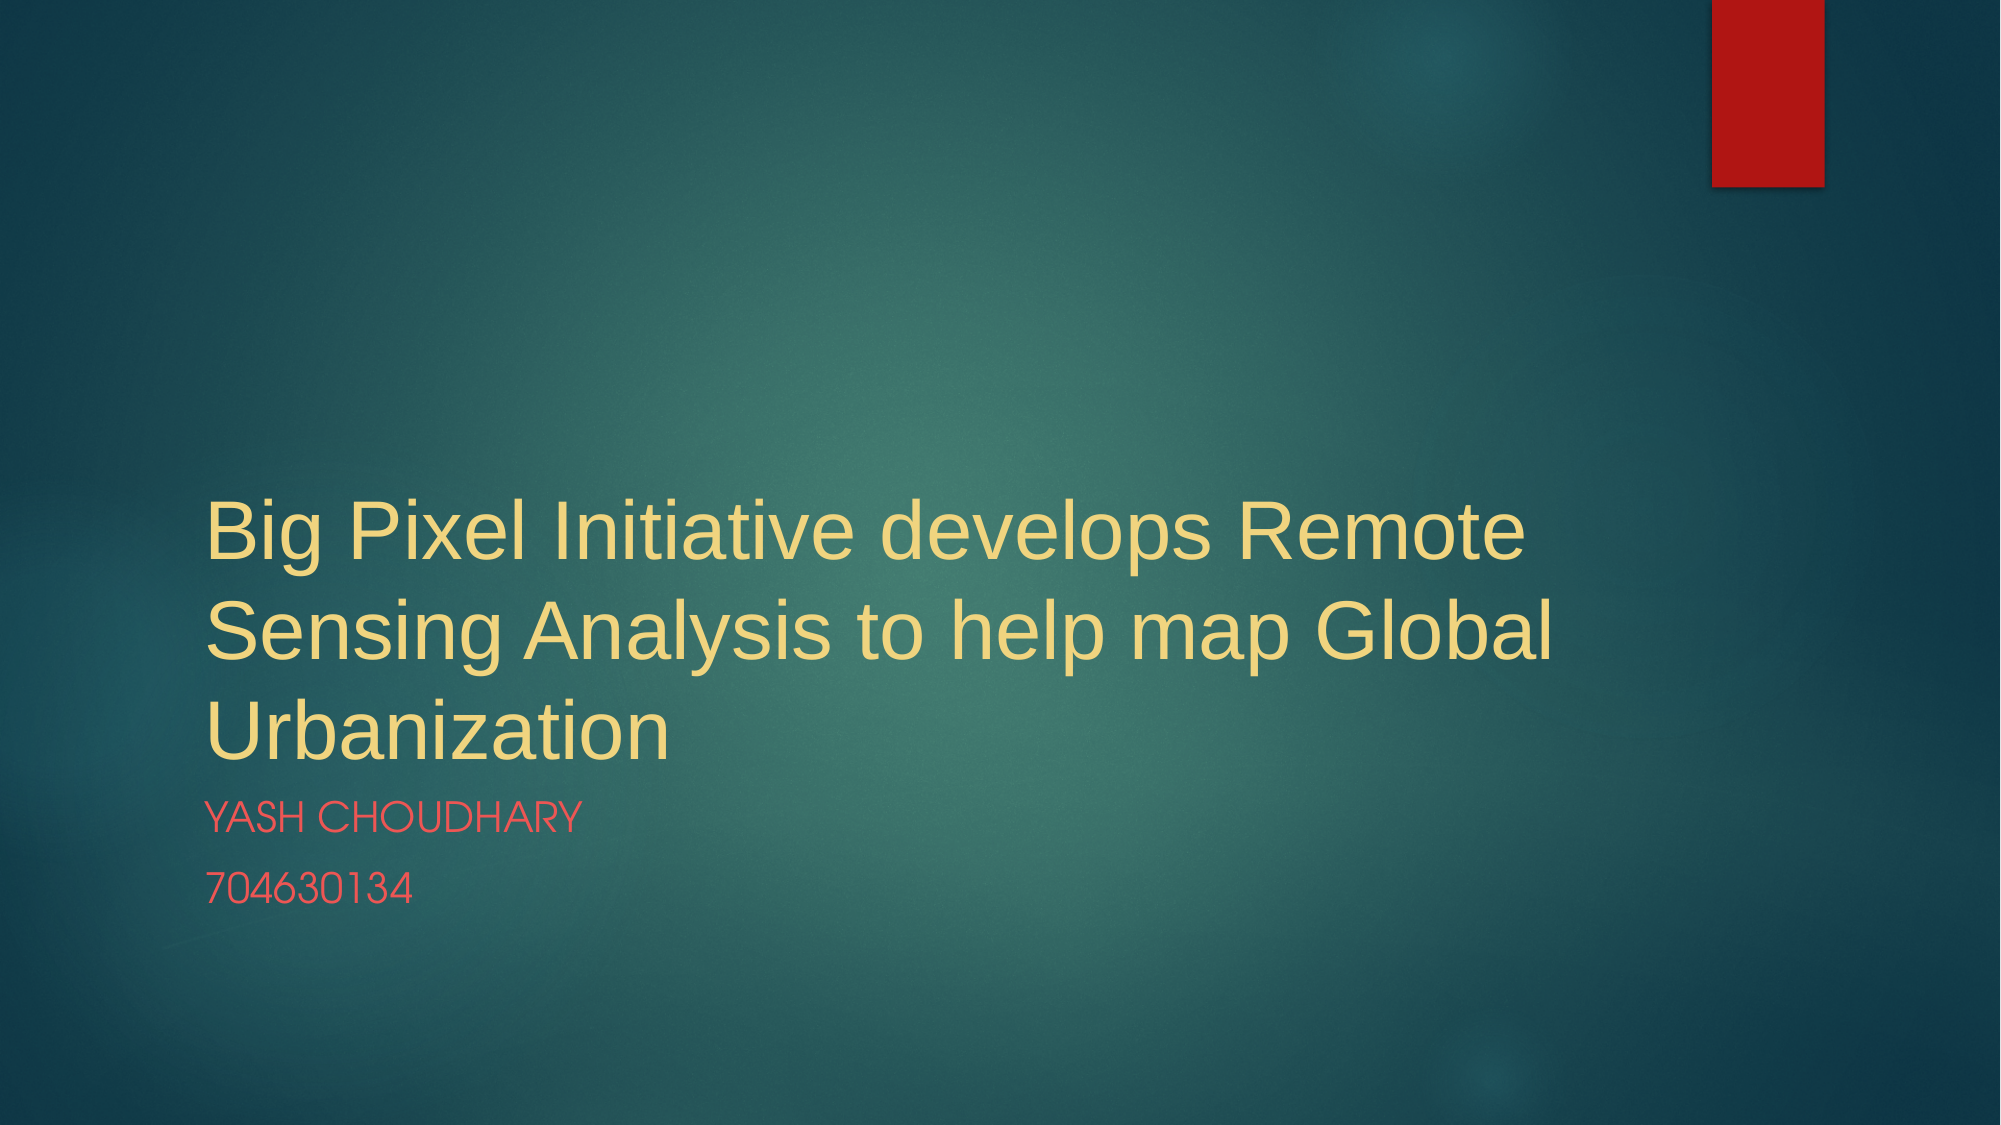

# Big Pixel Initiative develops Remote Sensing Analysis to help map Global Urbanization

Yash Choudhary
704630134